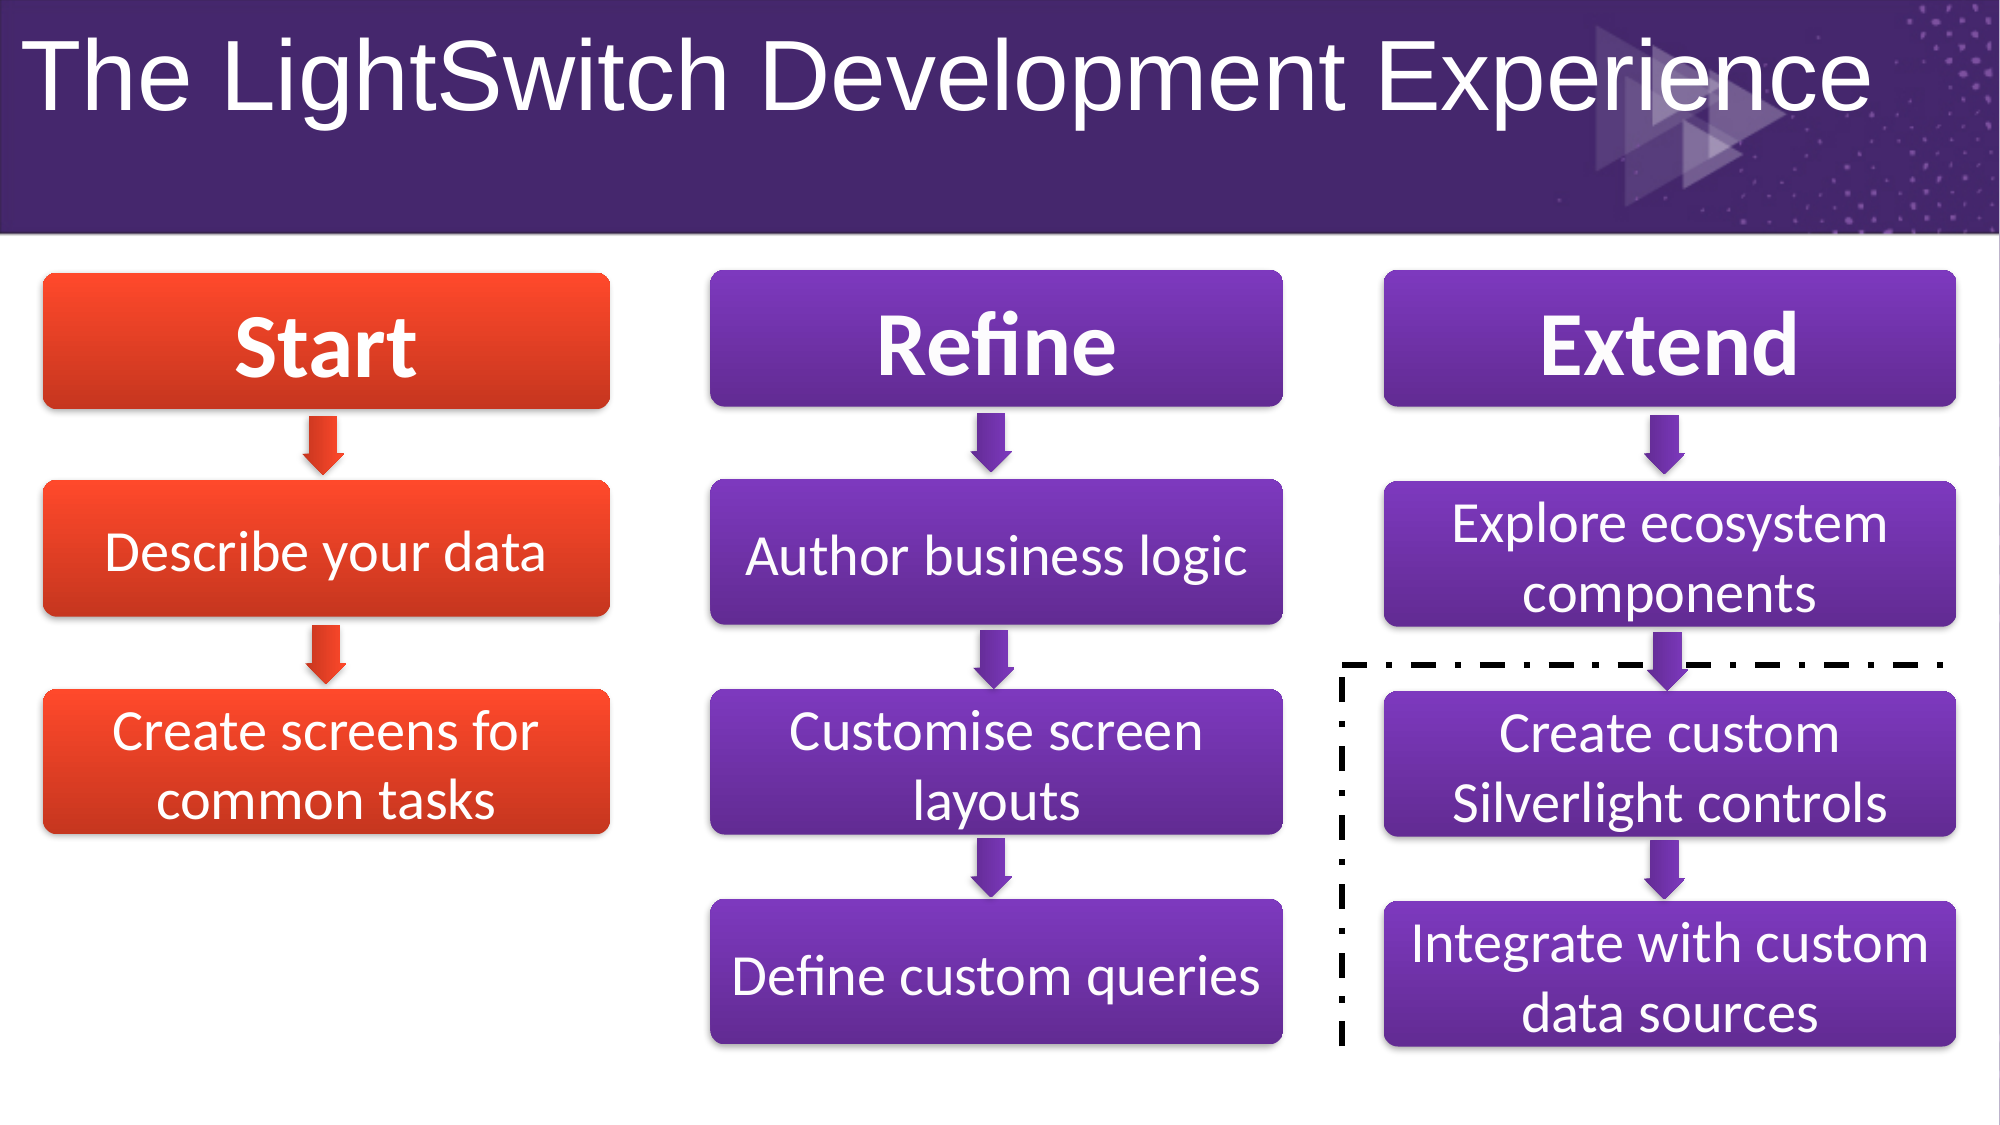

# The LightSwitch Development Experience
Refine
Extend
Start

Author business logic
Describe your data
Explore ecosystem components

Create screens for common tasks
Customise screen layouts
Create custom Silverlight controls

Define custom queries
Integrate with custom data sources